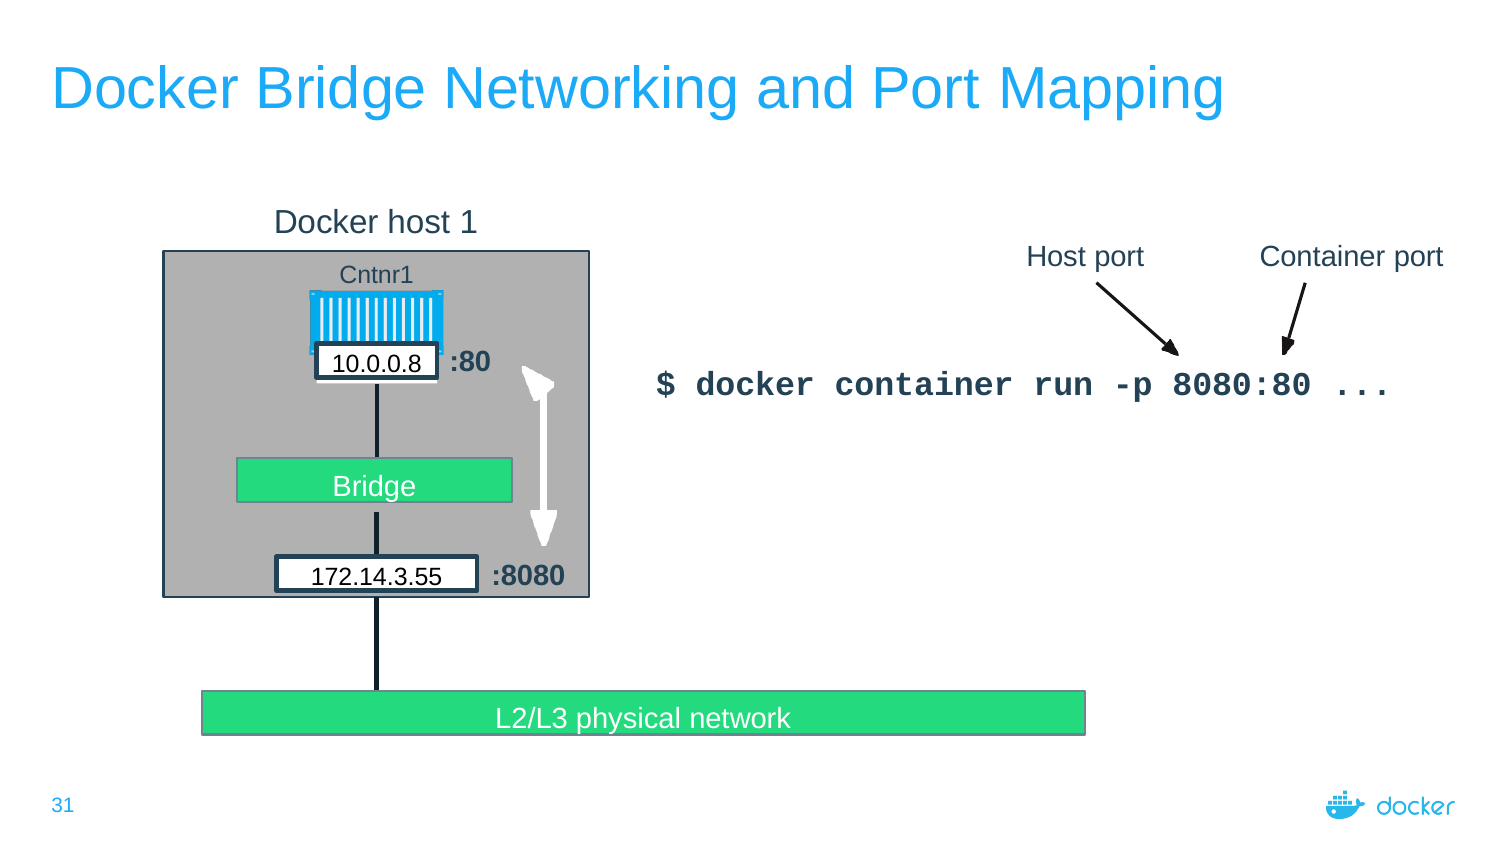

Docker Bridge Networking and Port Mapping
Docker host 1
Host port
Container port

Cntnr1

:80

10.0.0.8
$ docker container run -p 8080:80 ...

Bridge

:8080
172.14.3.55

L2/L3 physical network
31